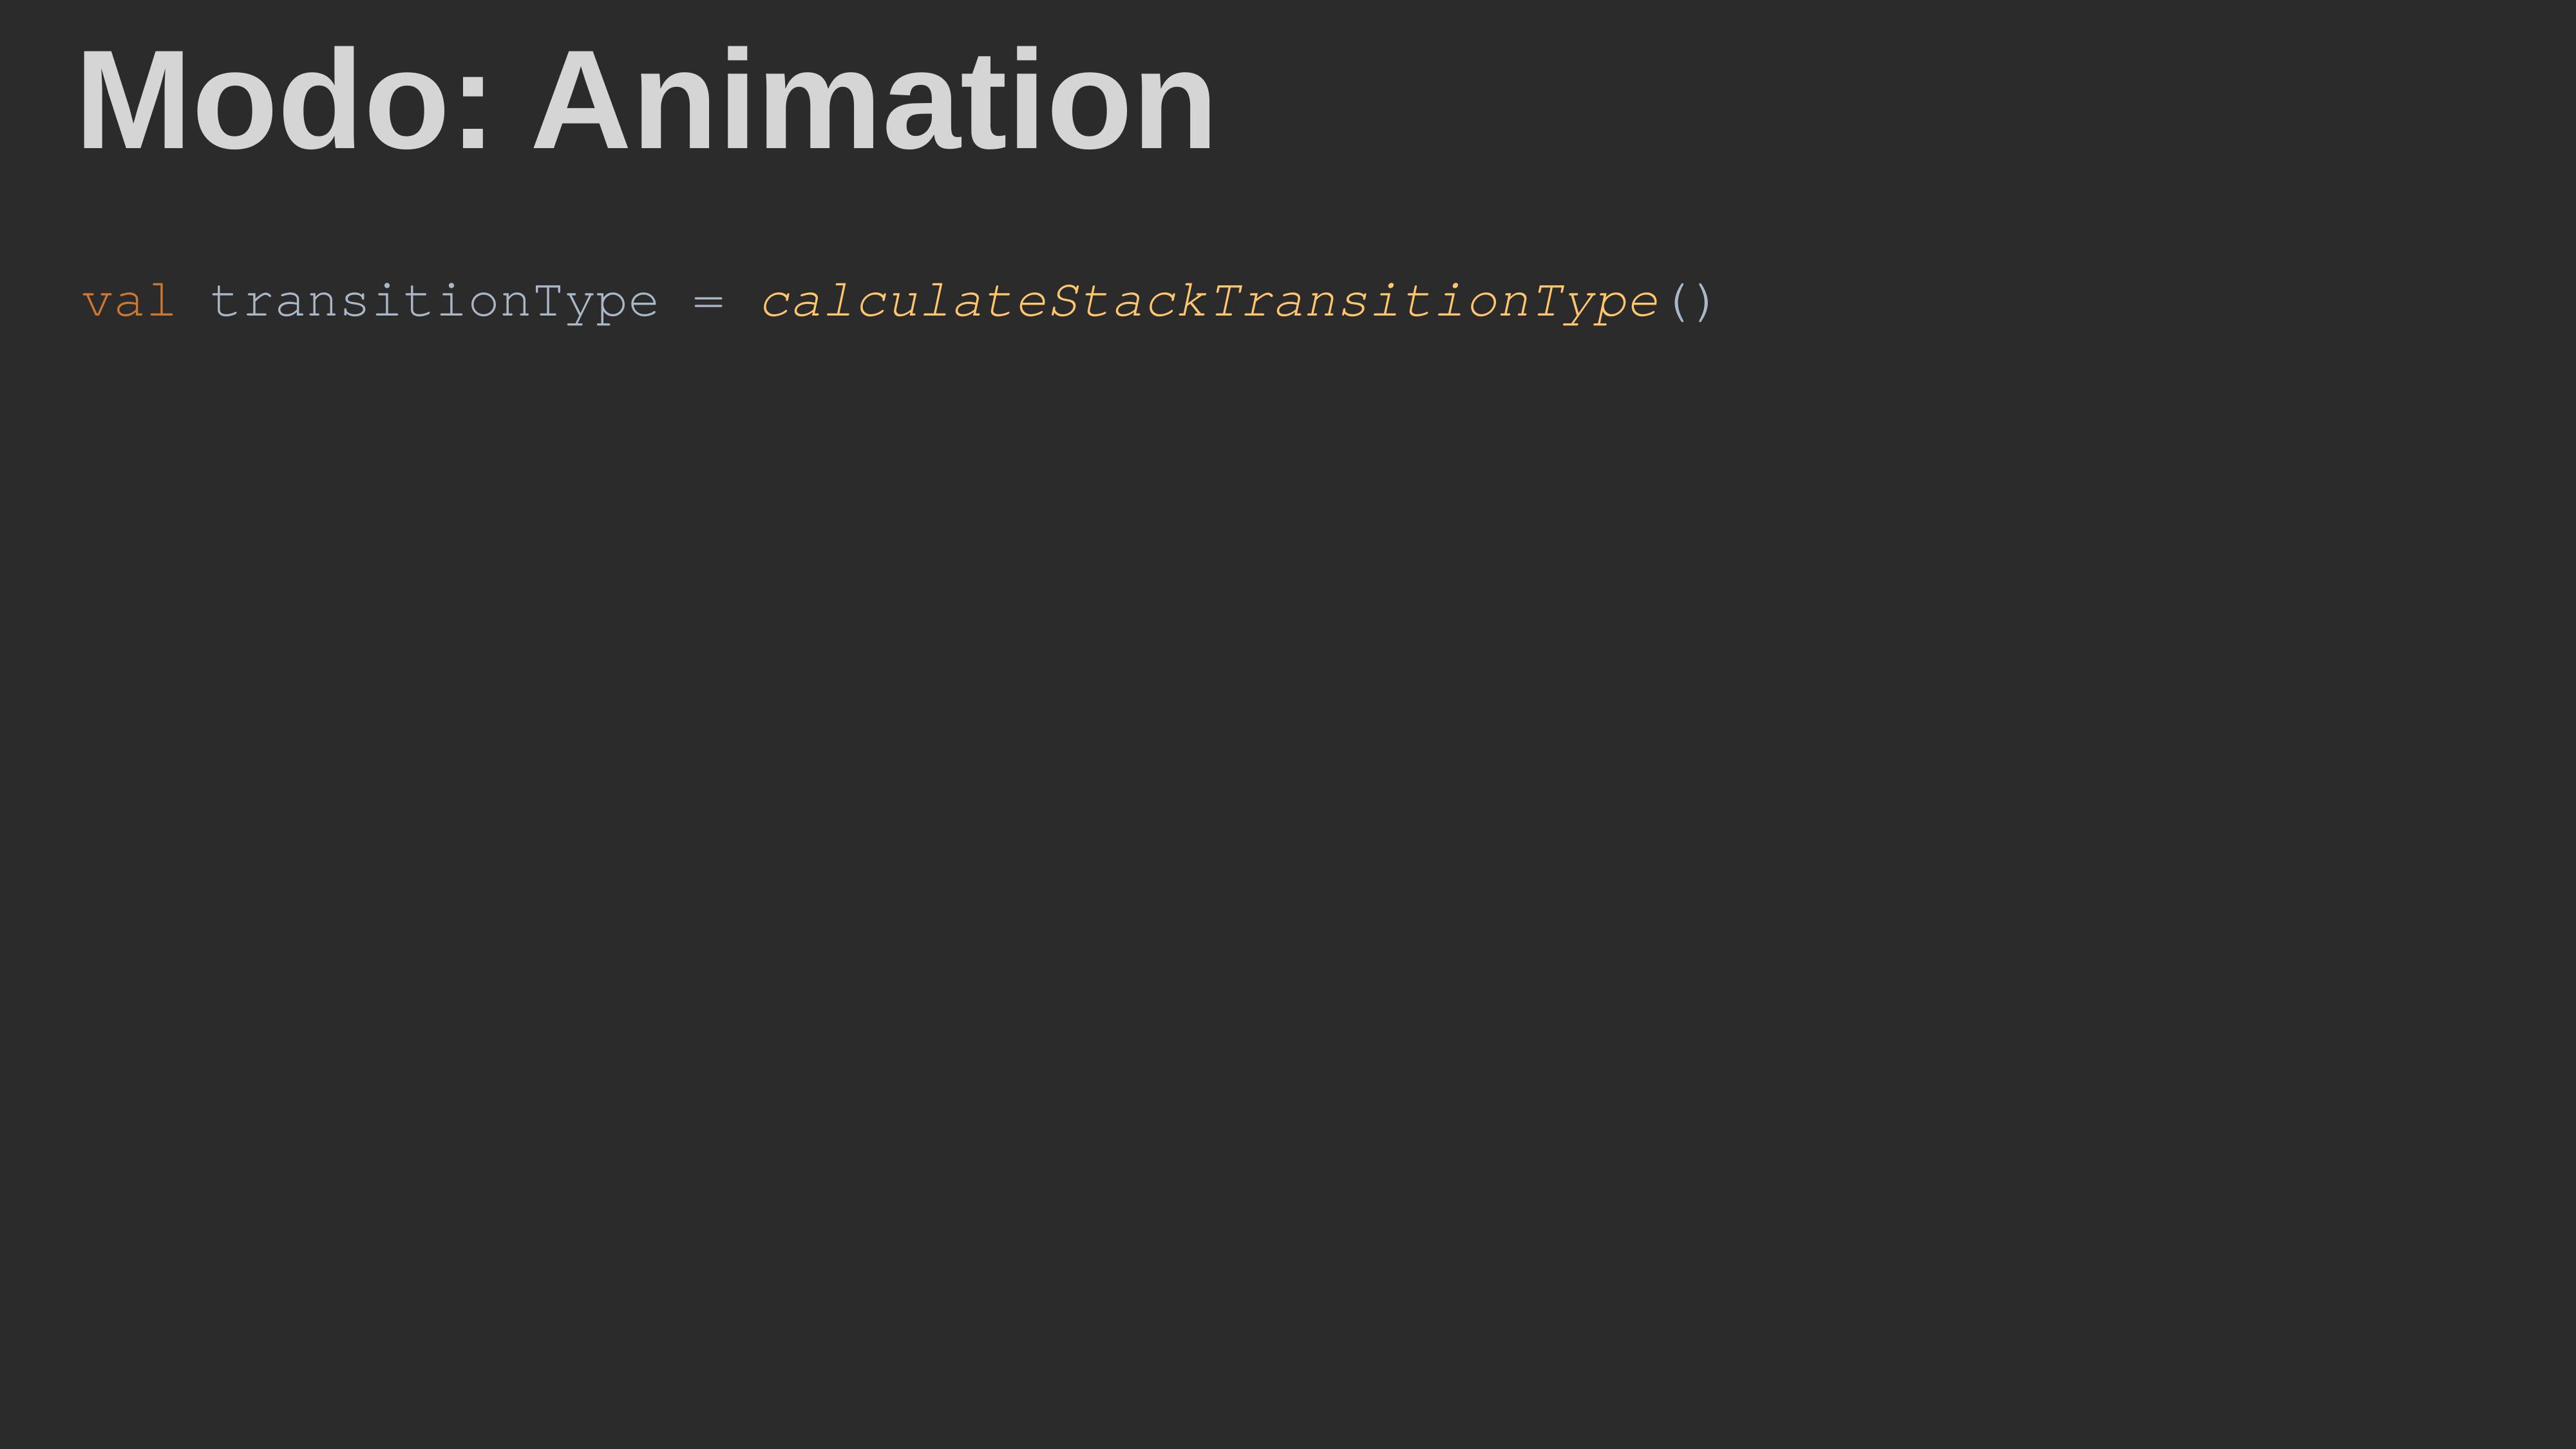

Modo: Animation
val transitionType = calculateStackTransitionType()
203